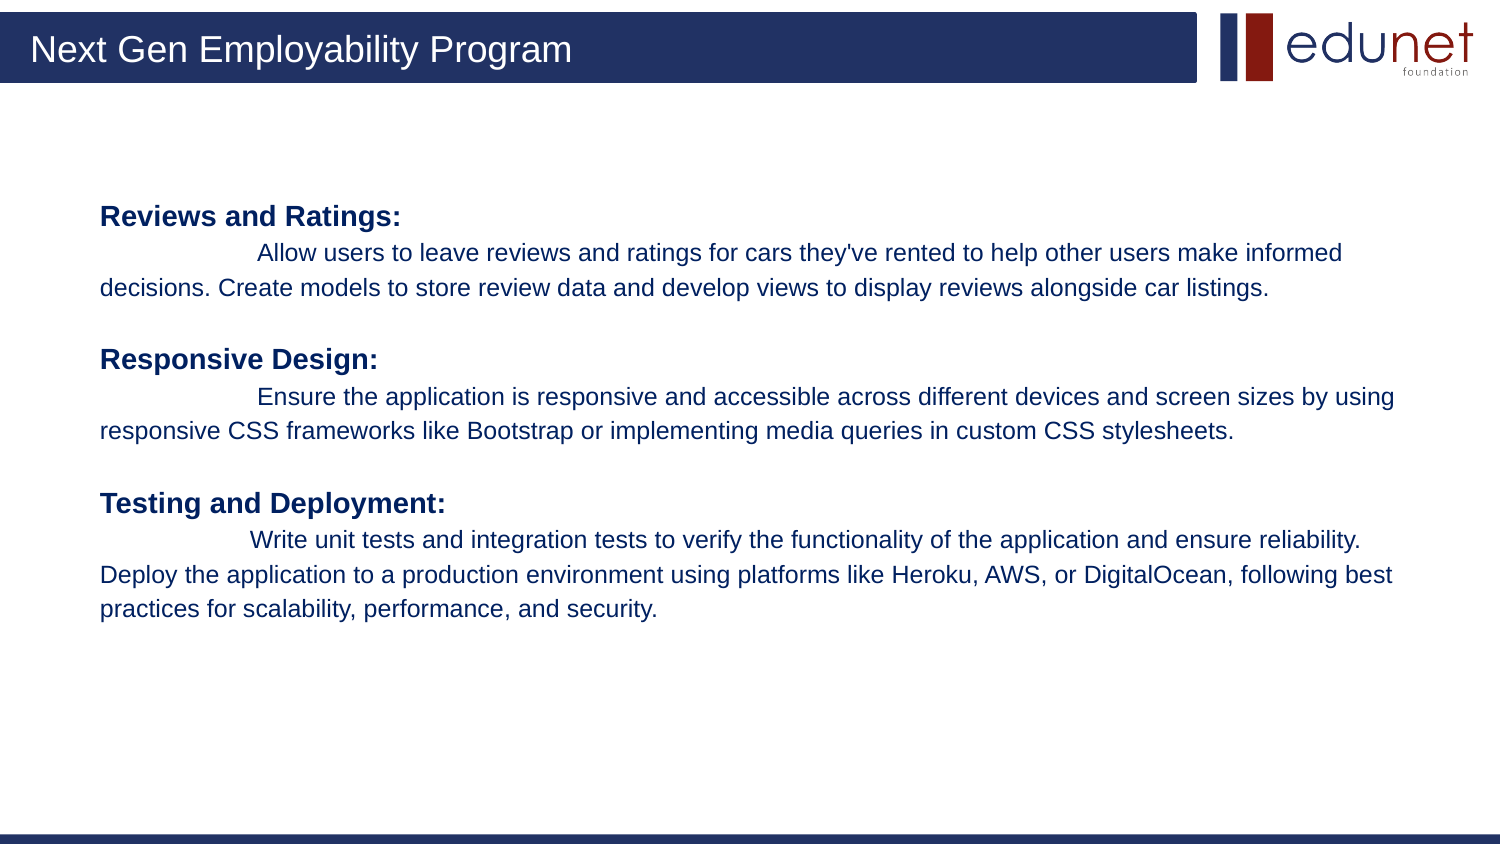

Reviews and Ratings:
	 Allow users to leave reviews and ratings for cars they've rented to help other users make informed decisions. Create models to store review data and develop views to display reviews alongside car listings.

Responsive Design:
	 Ensure the application is responsive and accessible across different devices and screen sizes by using responsive CSS frameworks like Bootstrap or implementing media queries in custom CSS stylesheets.

Testing and Deployment:
	Write unit tests and integration tests to verify the functionality of the application and ensure reliability. Deploy the application to a production environment using platforms like Heroku, AWS, or DigitalOcean, following best practices for scalability, performance, and security.